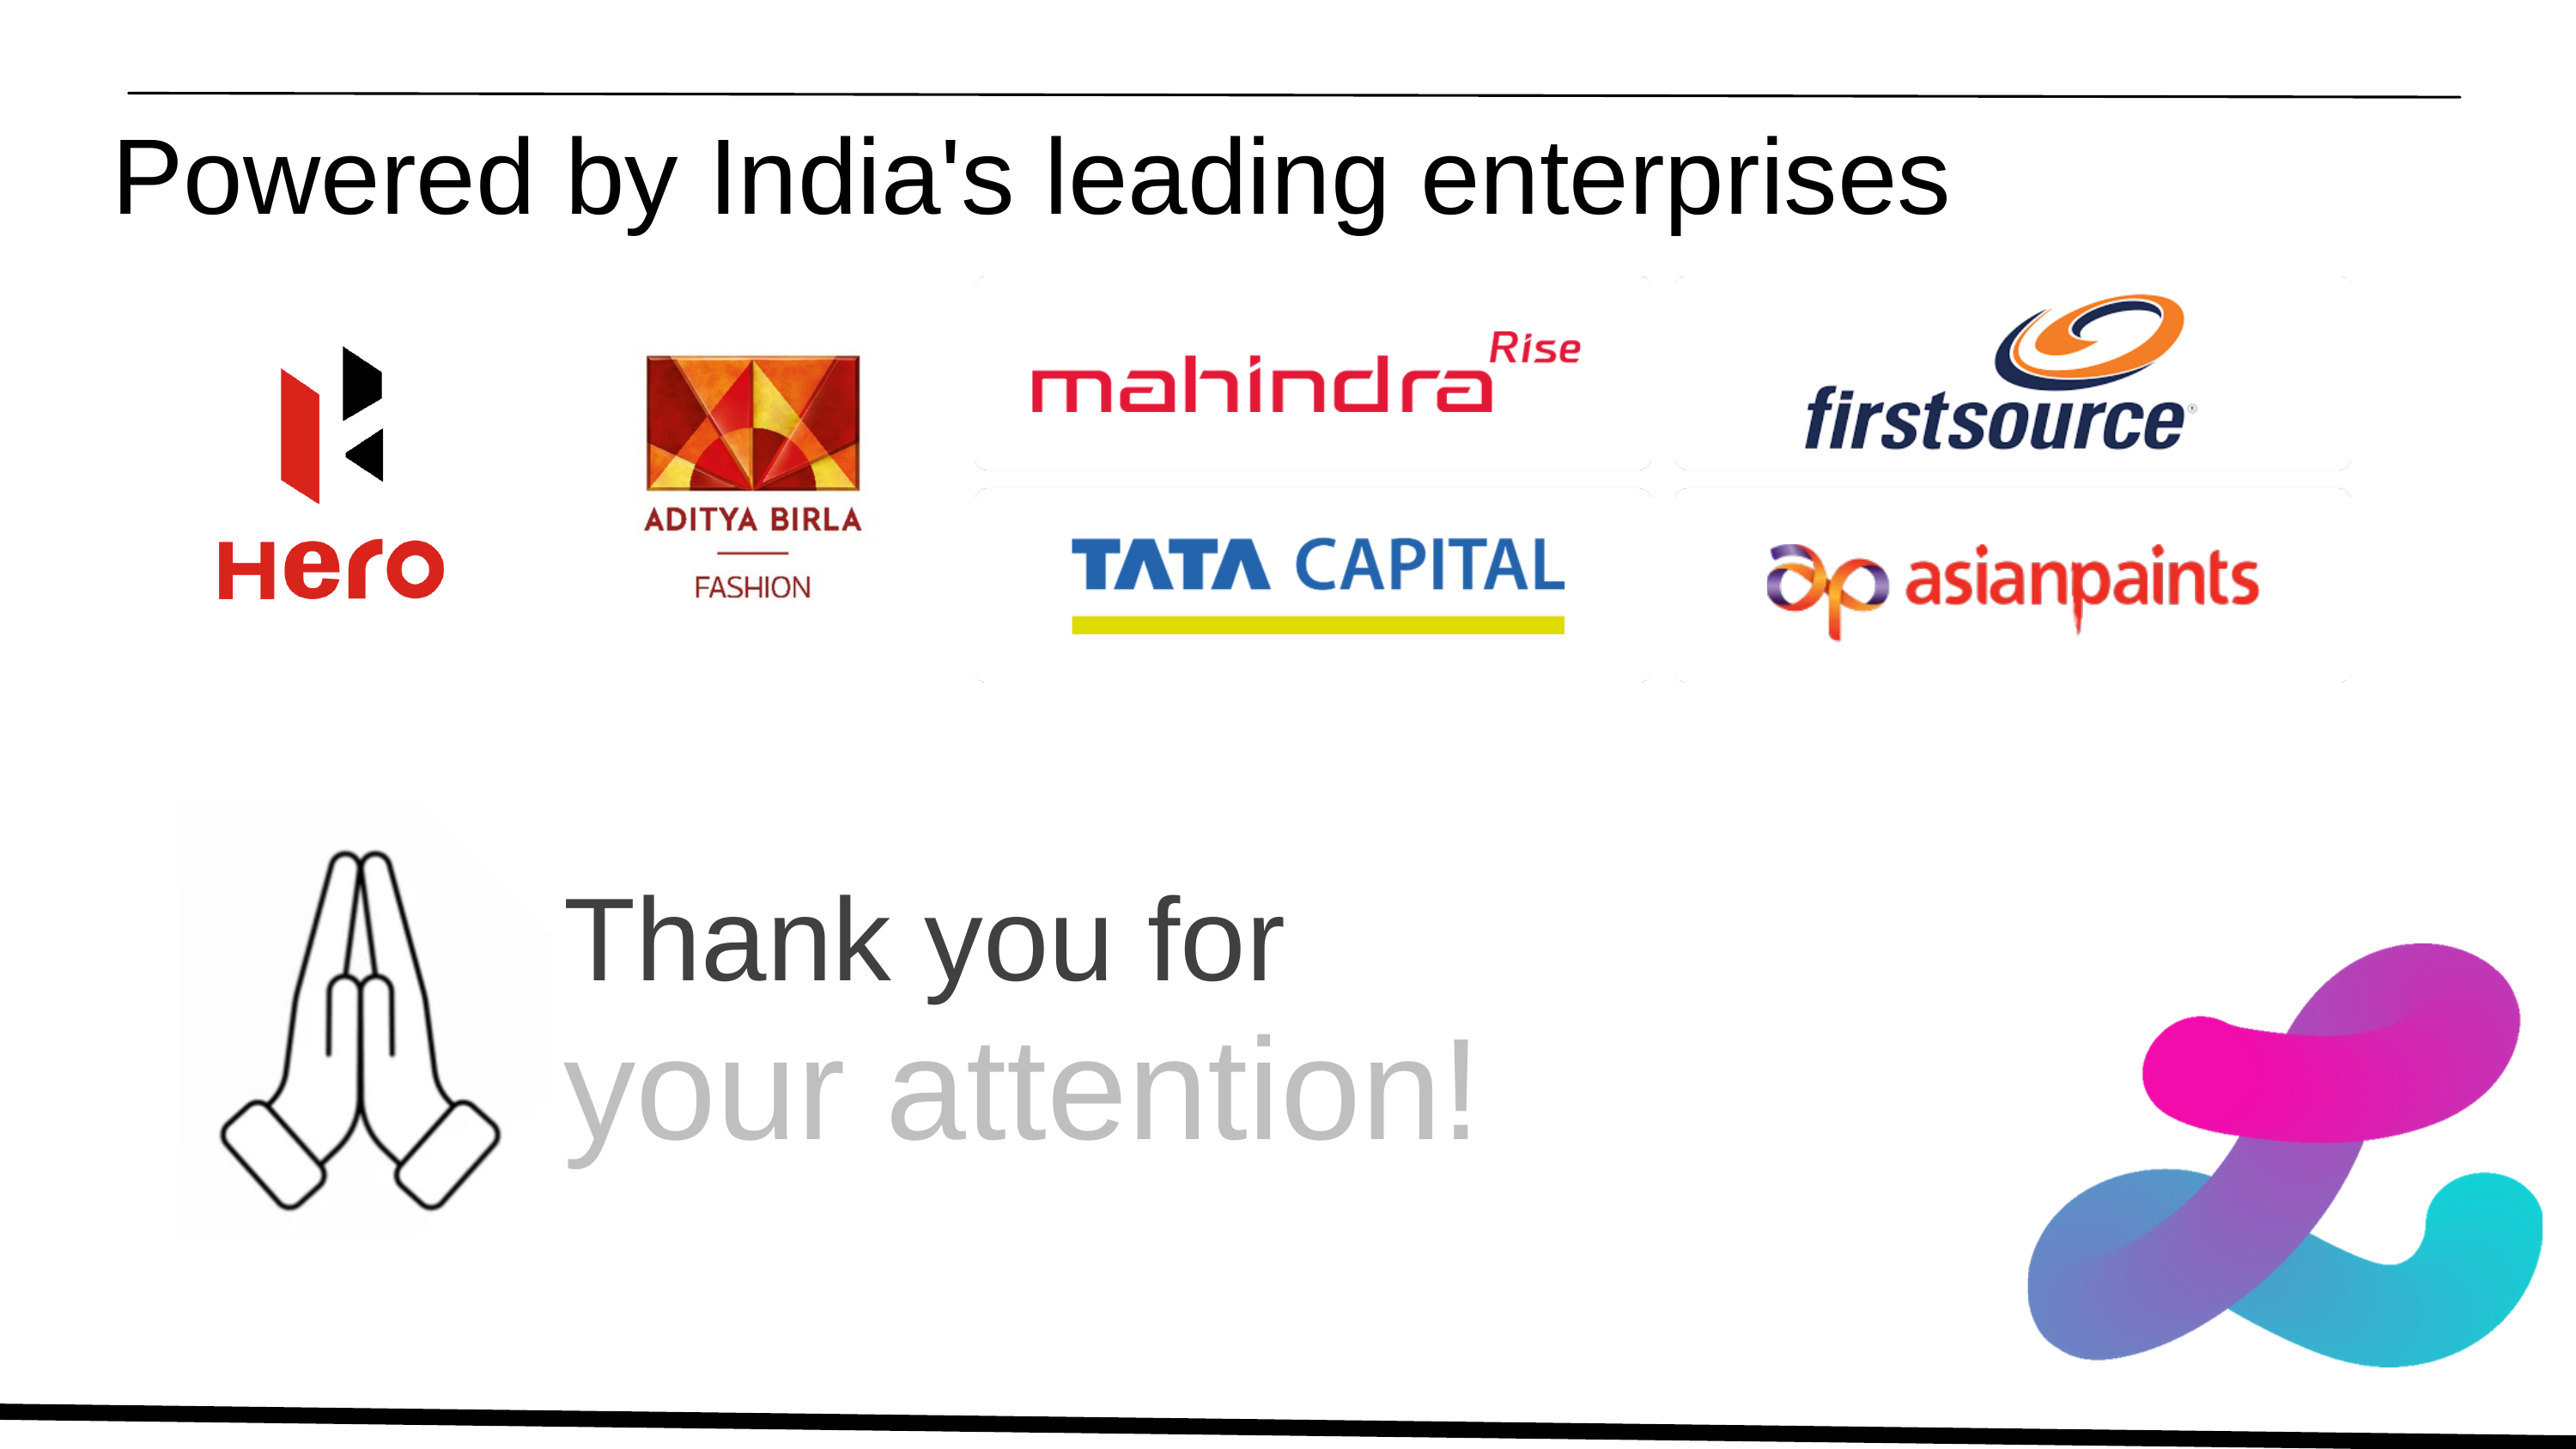

Powered by India's leading enterprises

Thank you for
your attention!